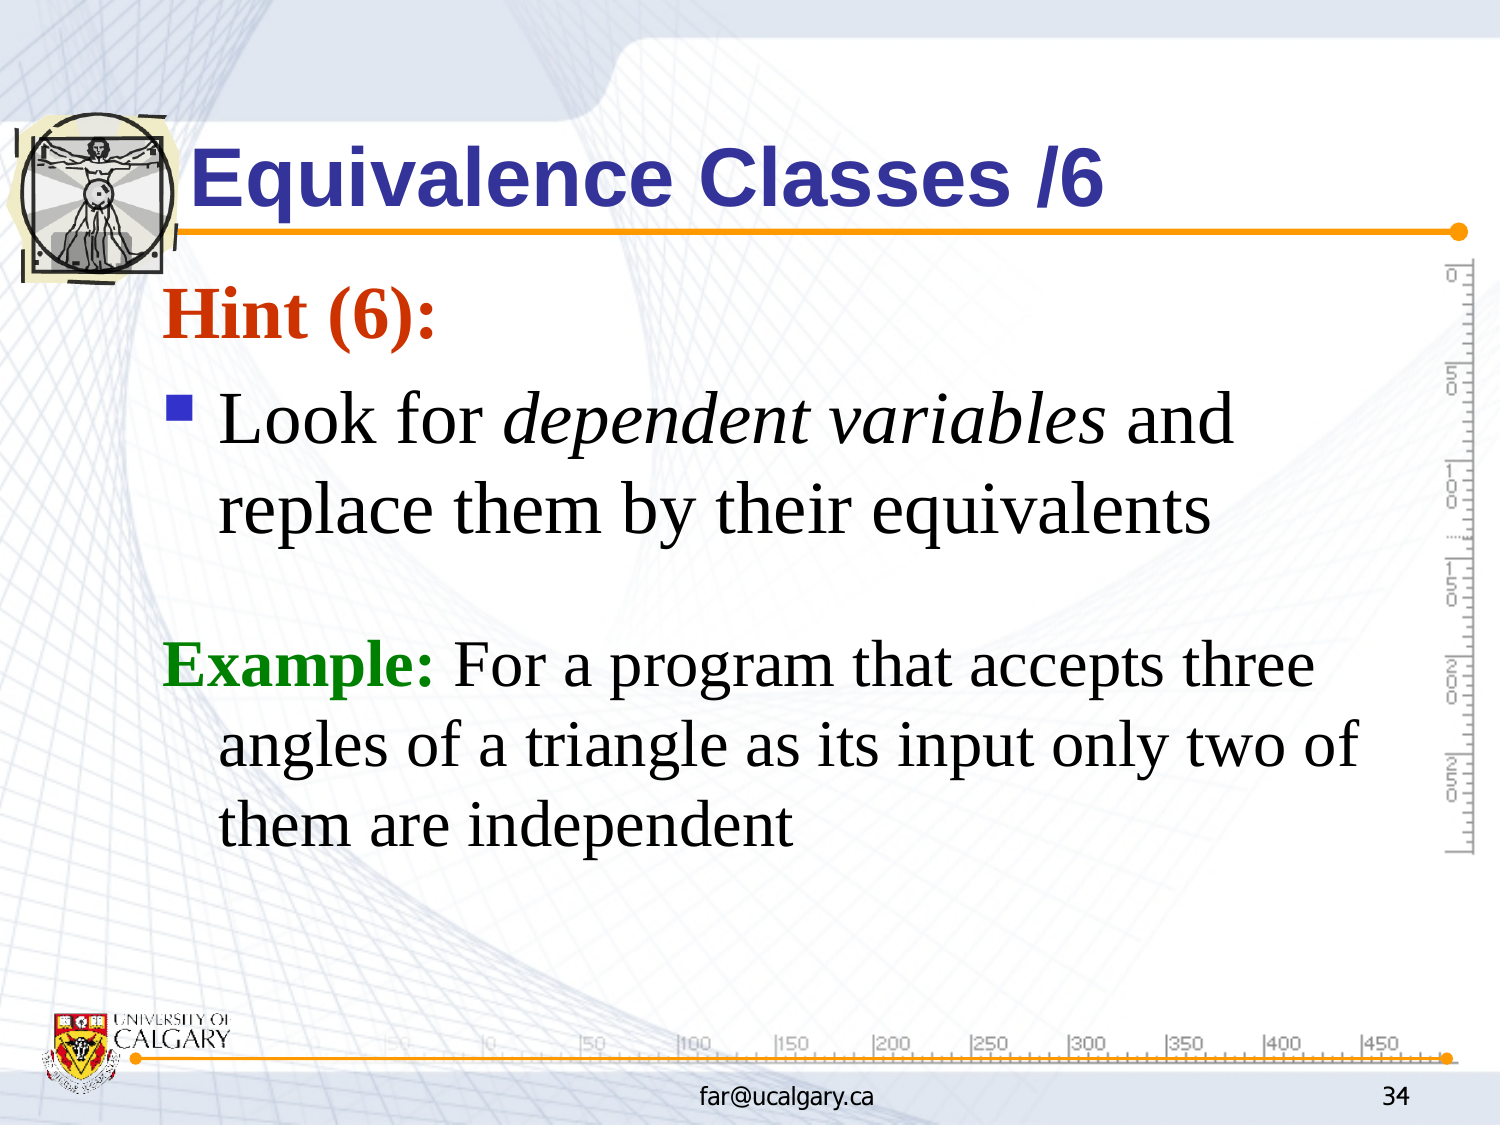

# Equivalence Classes /6
Hint (6):
Look for dependent variables and replace them by their equivalents

Example: For a program that accepts three angles of a triangle as its input only two of them are independent
far@ucalgary.ca
34